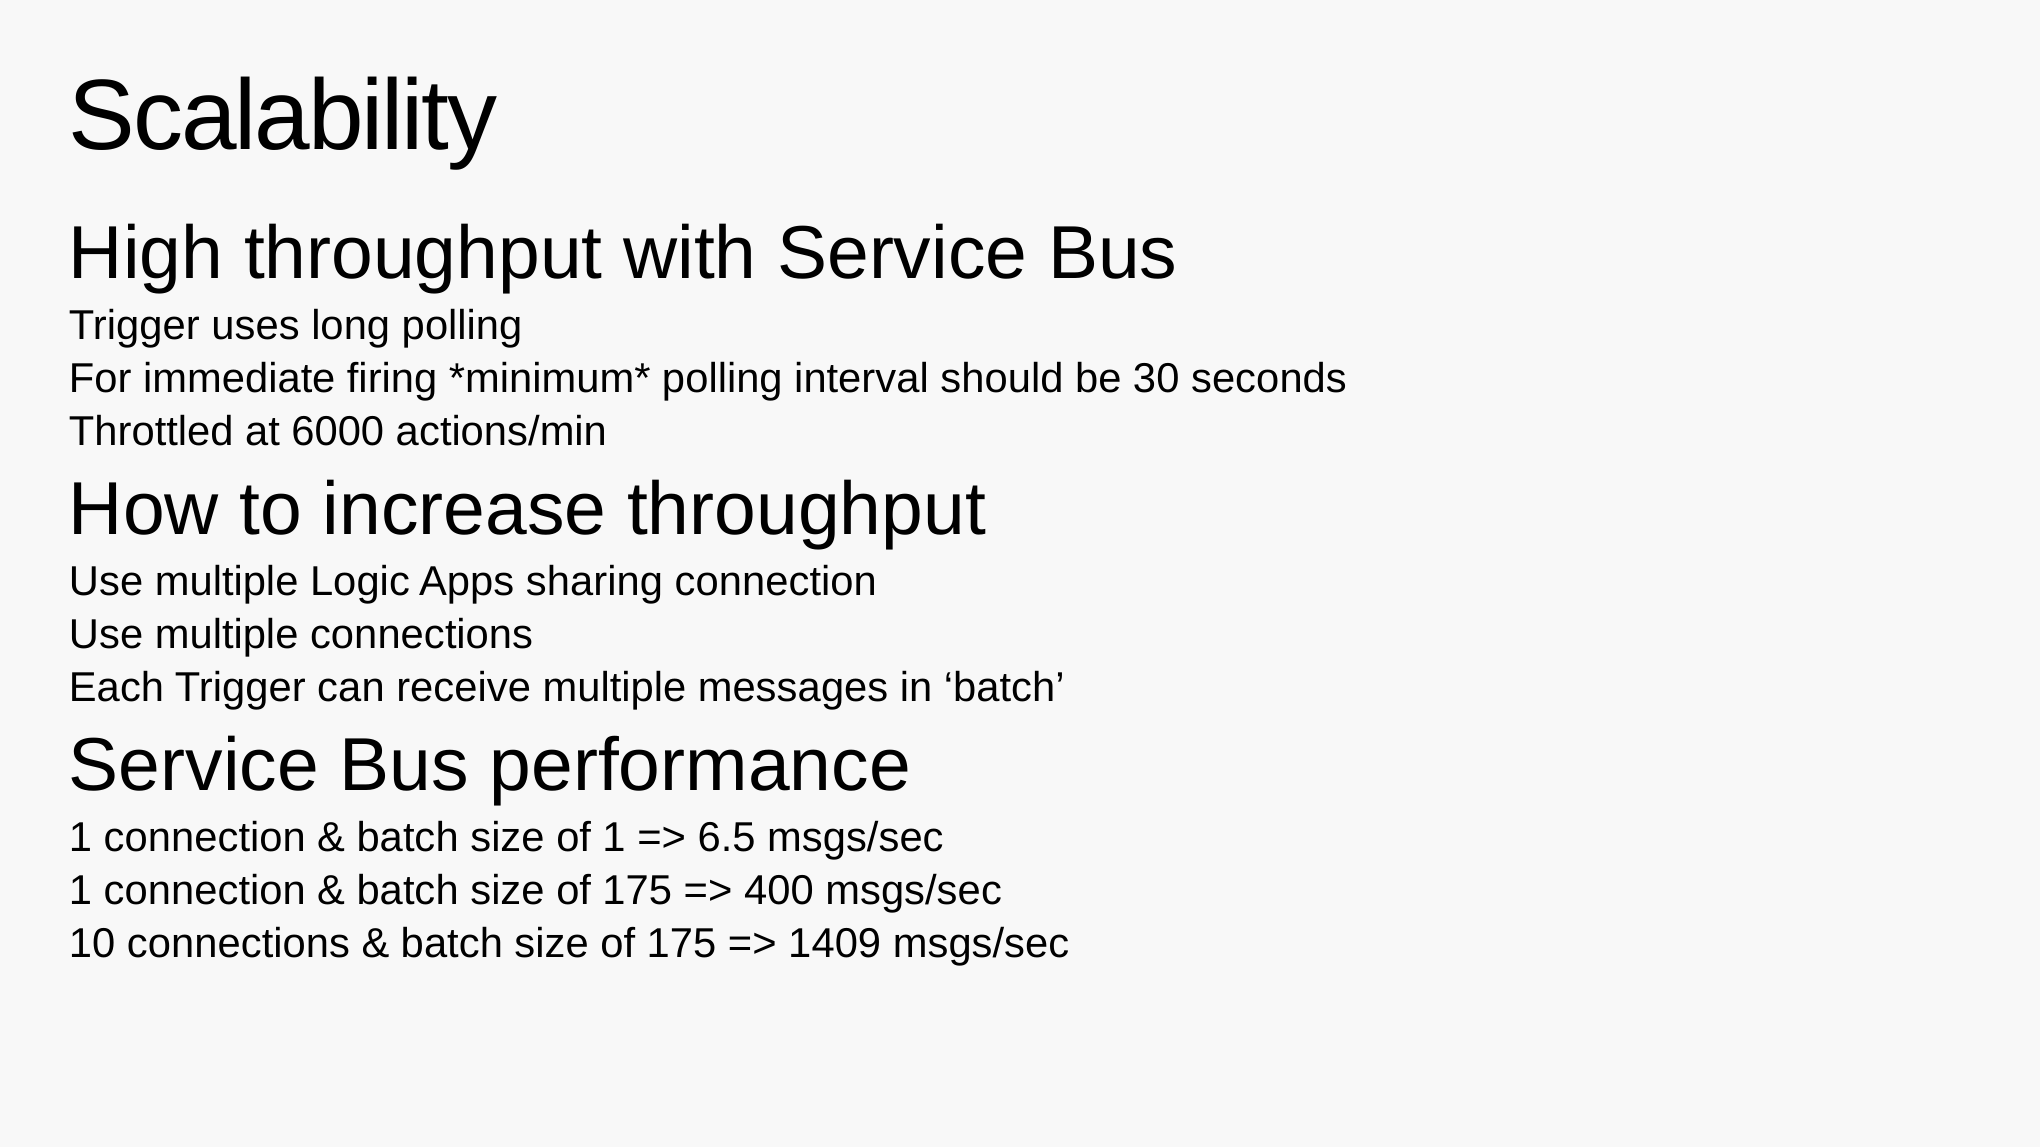

# Scalability
High throughput with Service Bus
Trigger uses long polling
For immediate firing *minimum* polling interval should be 30 seconds
Throttled at 6000 actions/min
How to increase throughput
Use multiple Logic Apps sharing connection
Use multiple connections
Each Trigger can receive multiple messages in ‘batch’
Service Bus performance
1 connection & batch size of 1 => 6.5 msgs/sec
1 connection & batch size of 175 => 400 msgs/sec
10 connections & batch size of 175 => 1409 msgs/sec